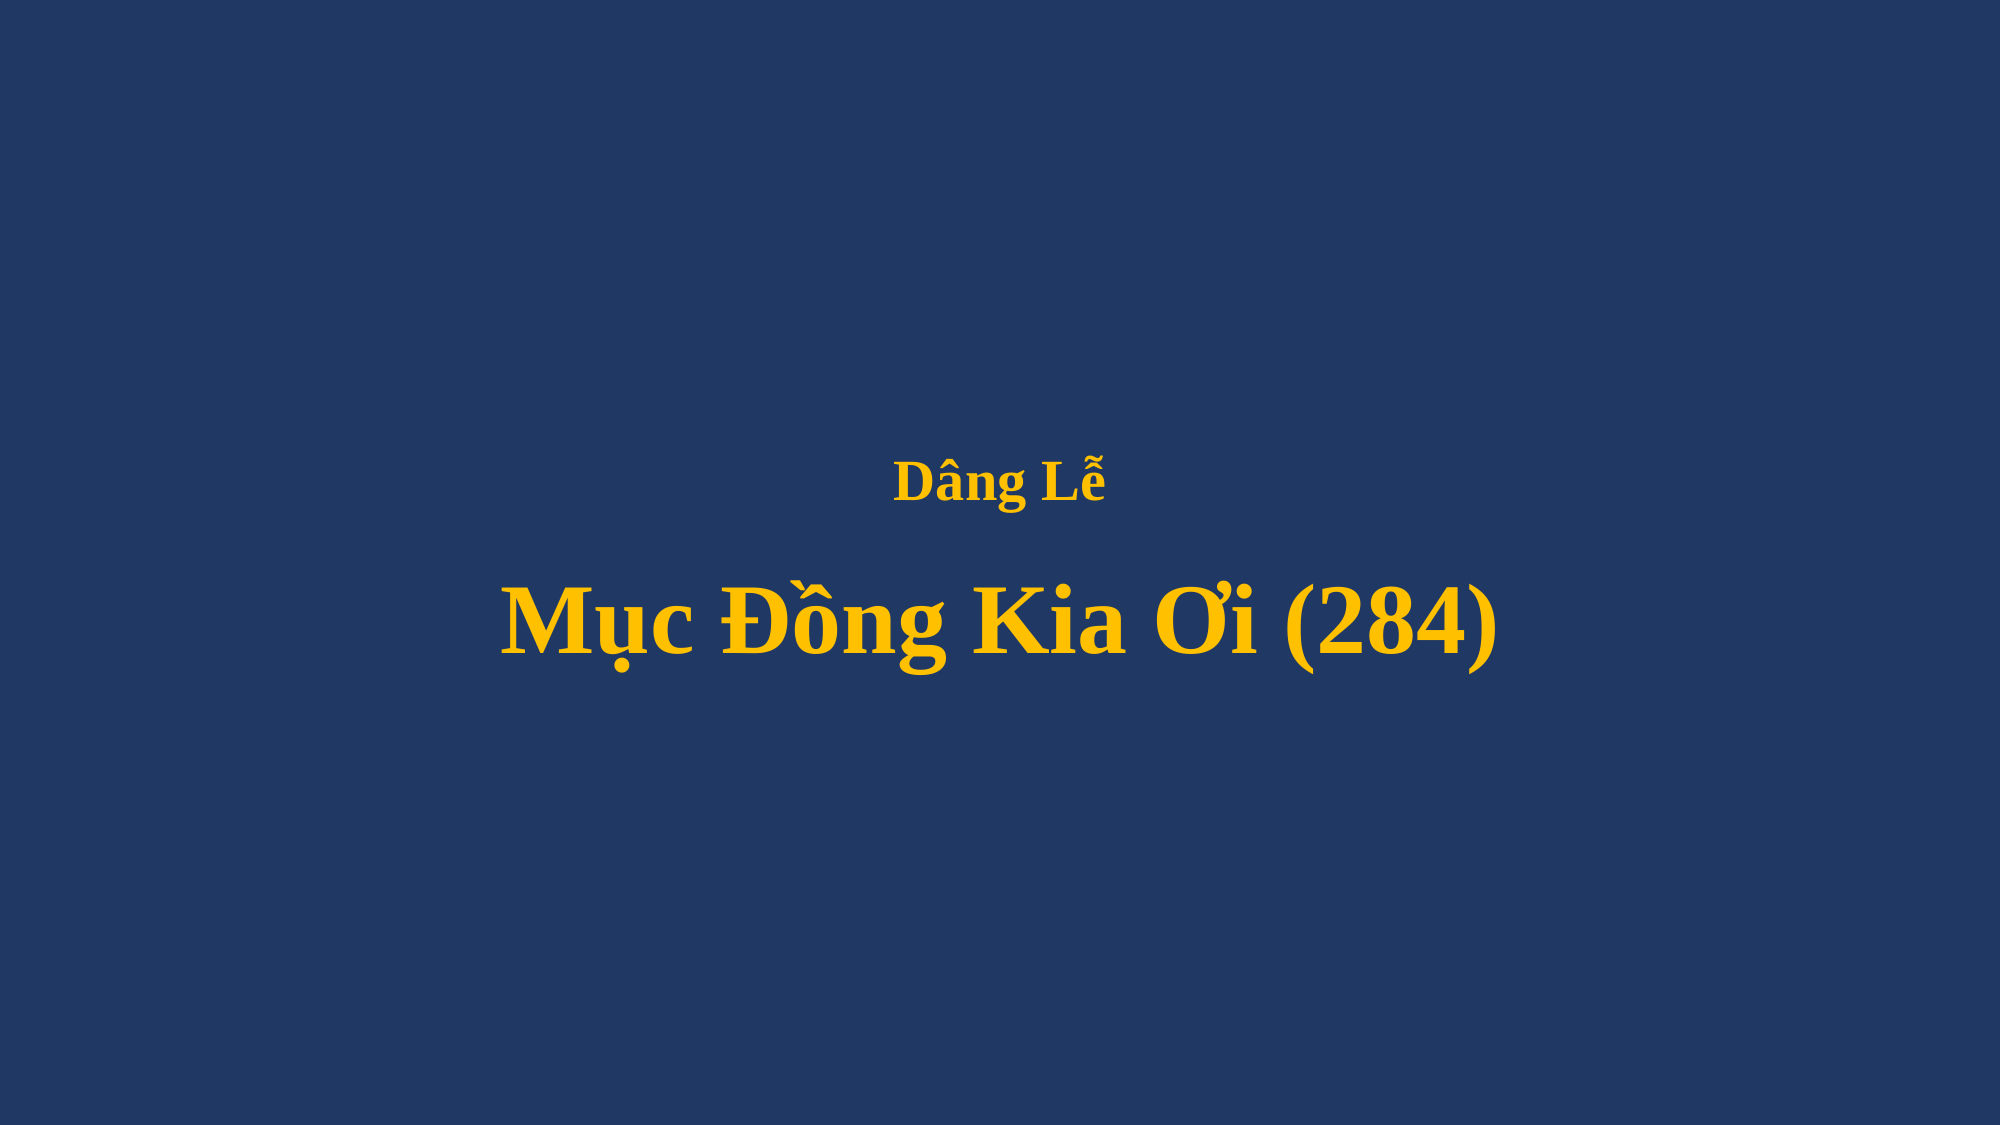

# Dâng Lễ Mục Đồng Kia Ơi (284)